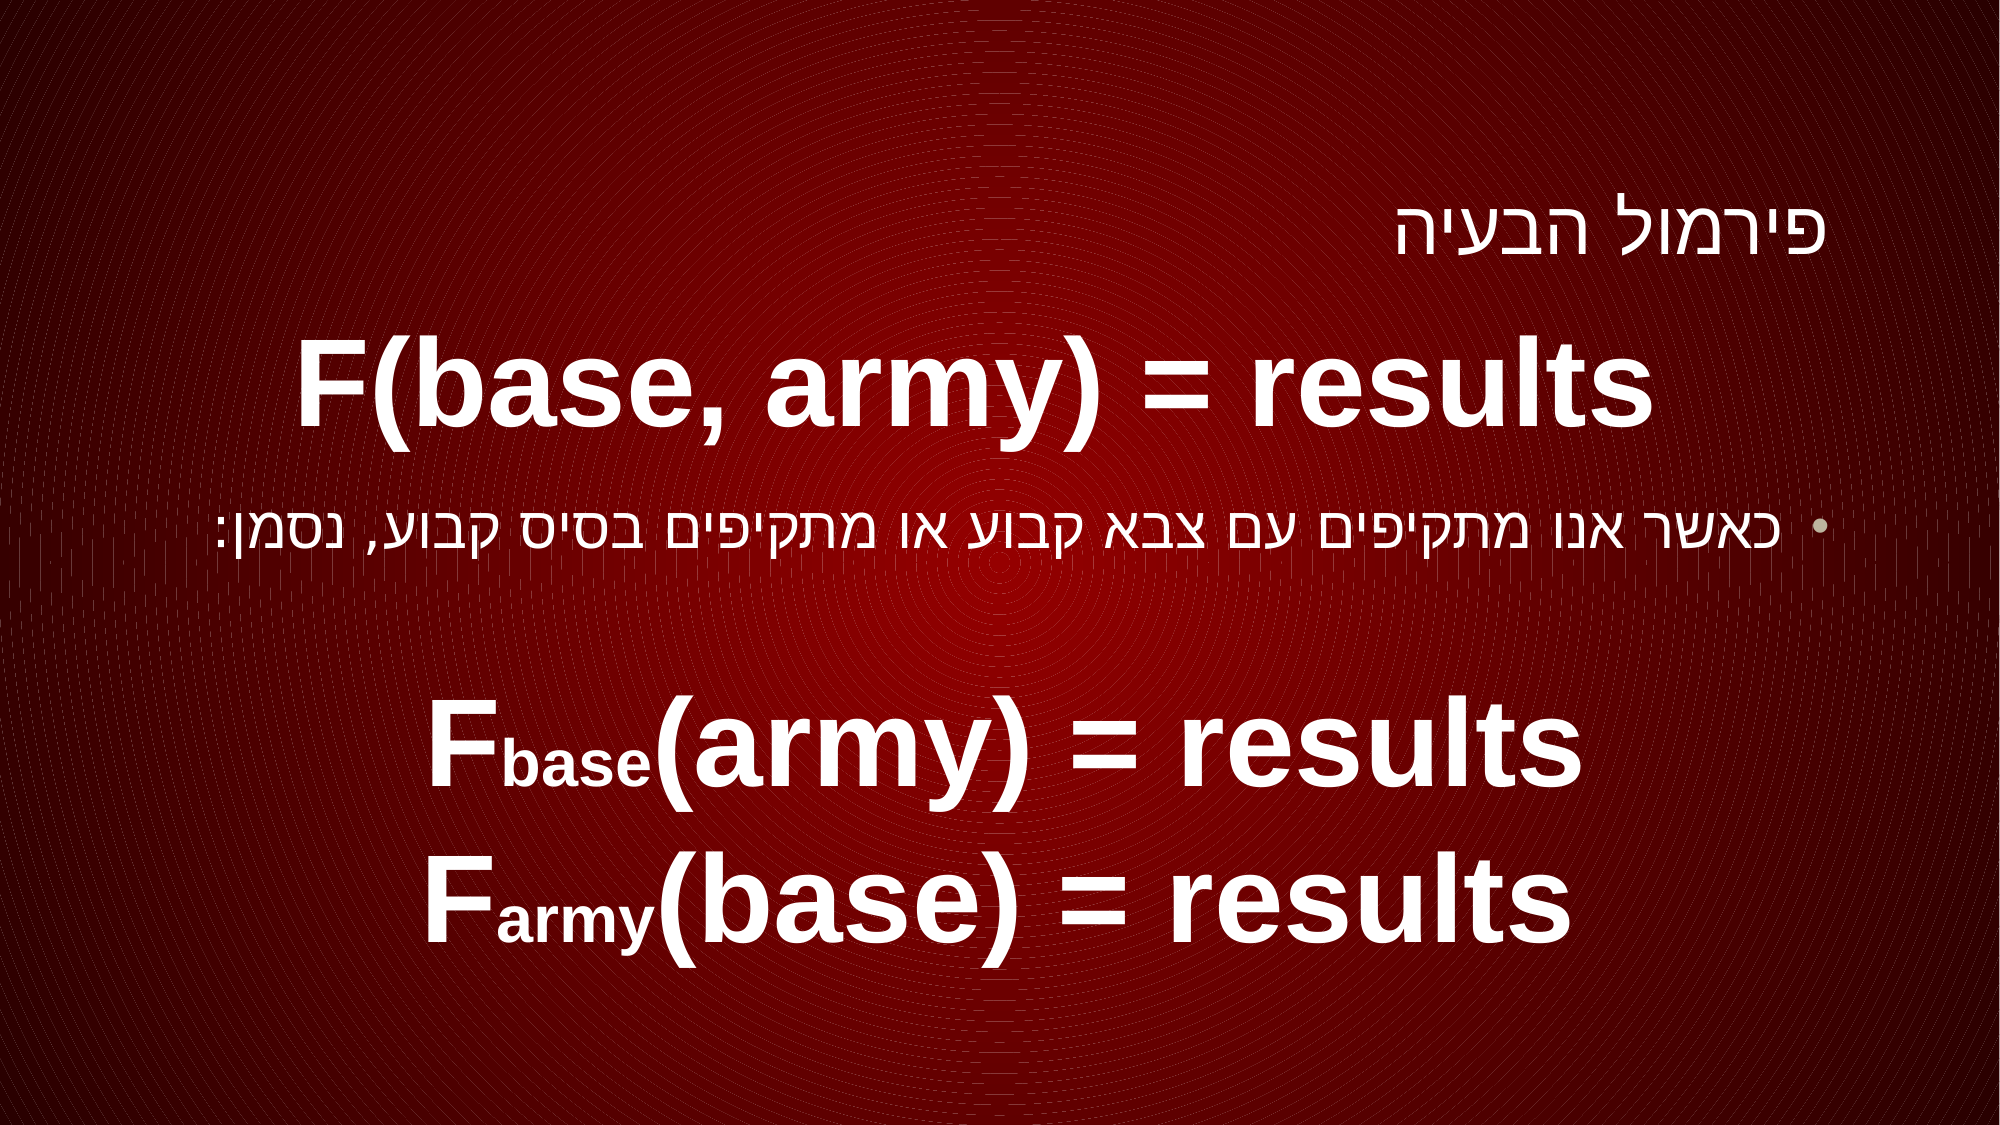

# פירמול הבעיה
F(base, army) = results
כאשר אנו מתקיפים עם צבא קבוע או מתקיפים בסיס קבוע, נסמן:

Fbase(army) = results
Farmy(base) = results